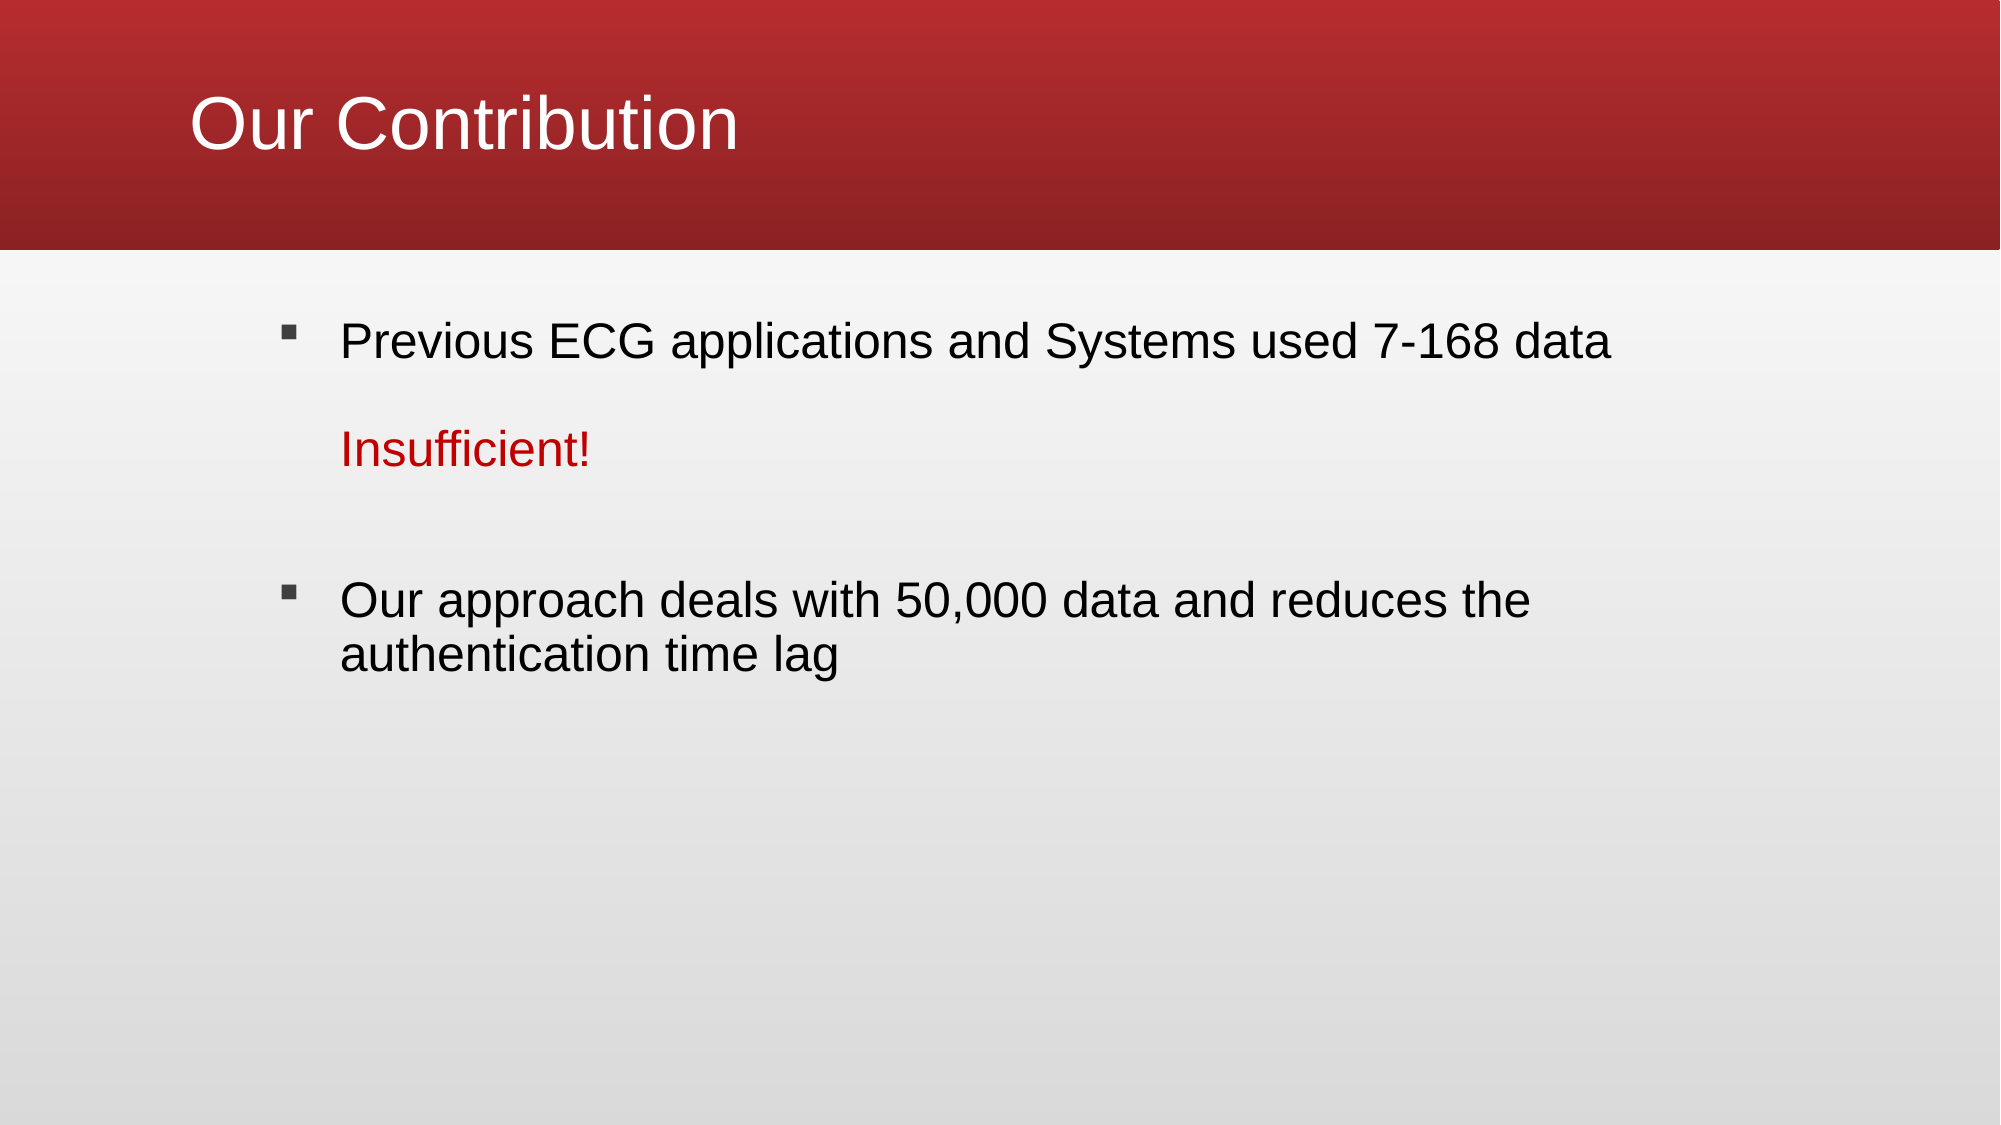

# Our Contribution
Previous ECG applications and Systems used 7-168 data
Insufficient!
Our approach deals with 50,000 data and reduces the authentication time lag